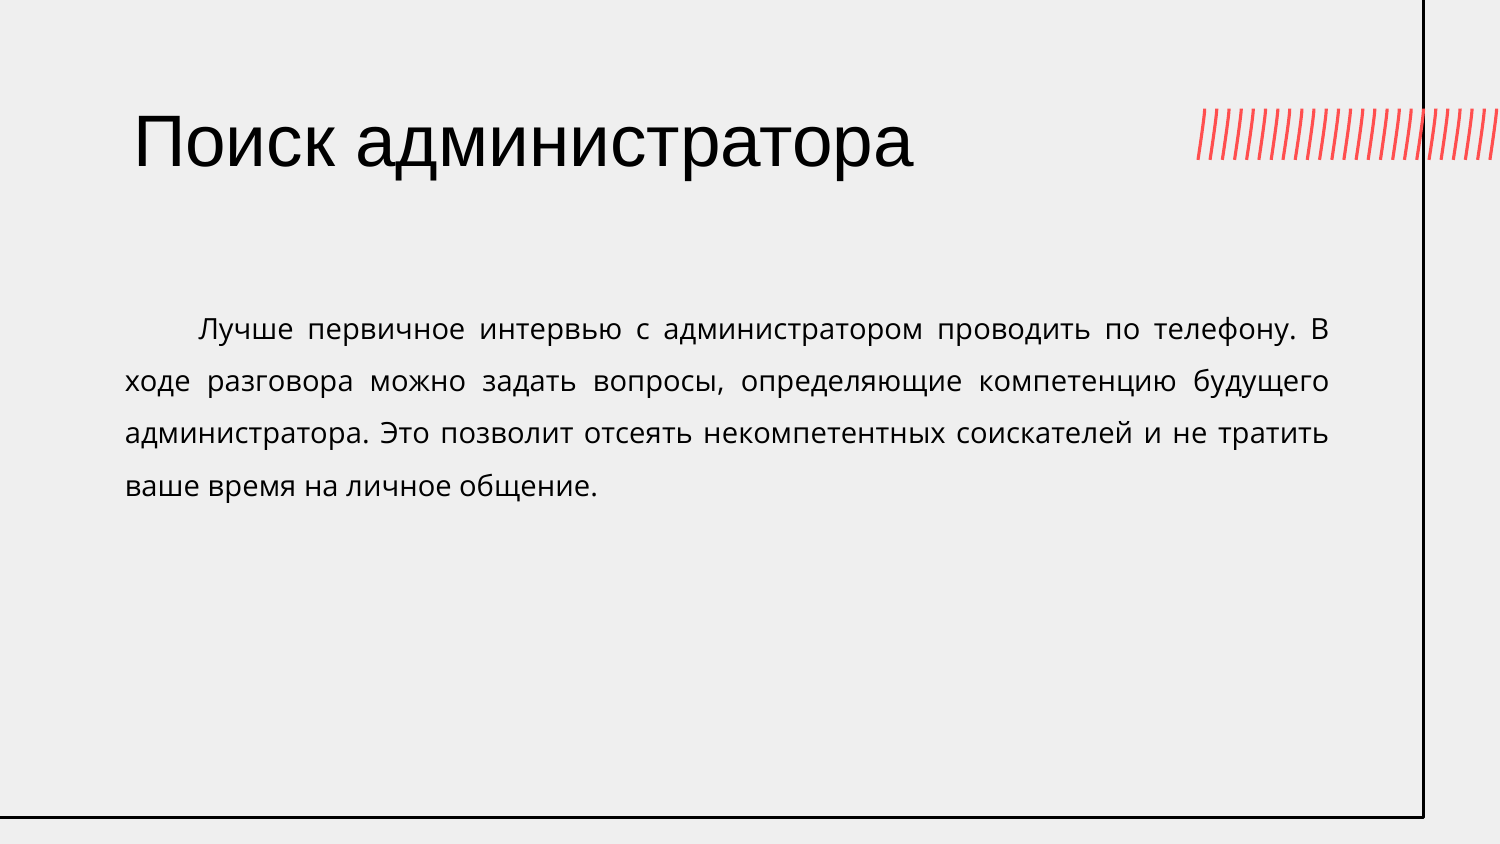

# Поиск администратора
Лучше первичное интервью с администратором проводить по телефону. В ходе разговора можно задать вопросы, определяющие компетенцию будущего администратора. Это позволит отсеять некомпетентных соискателей и не тратить ваше время на личное общение.